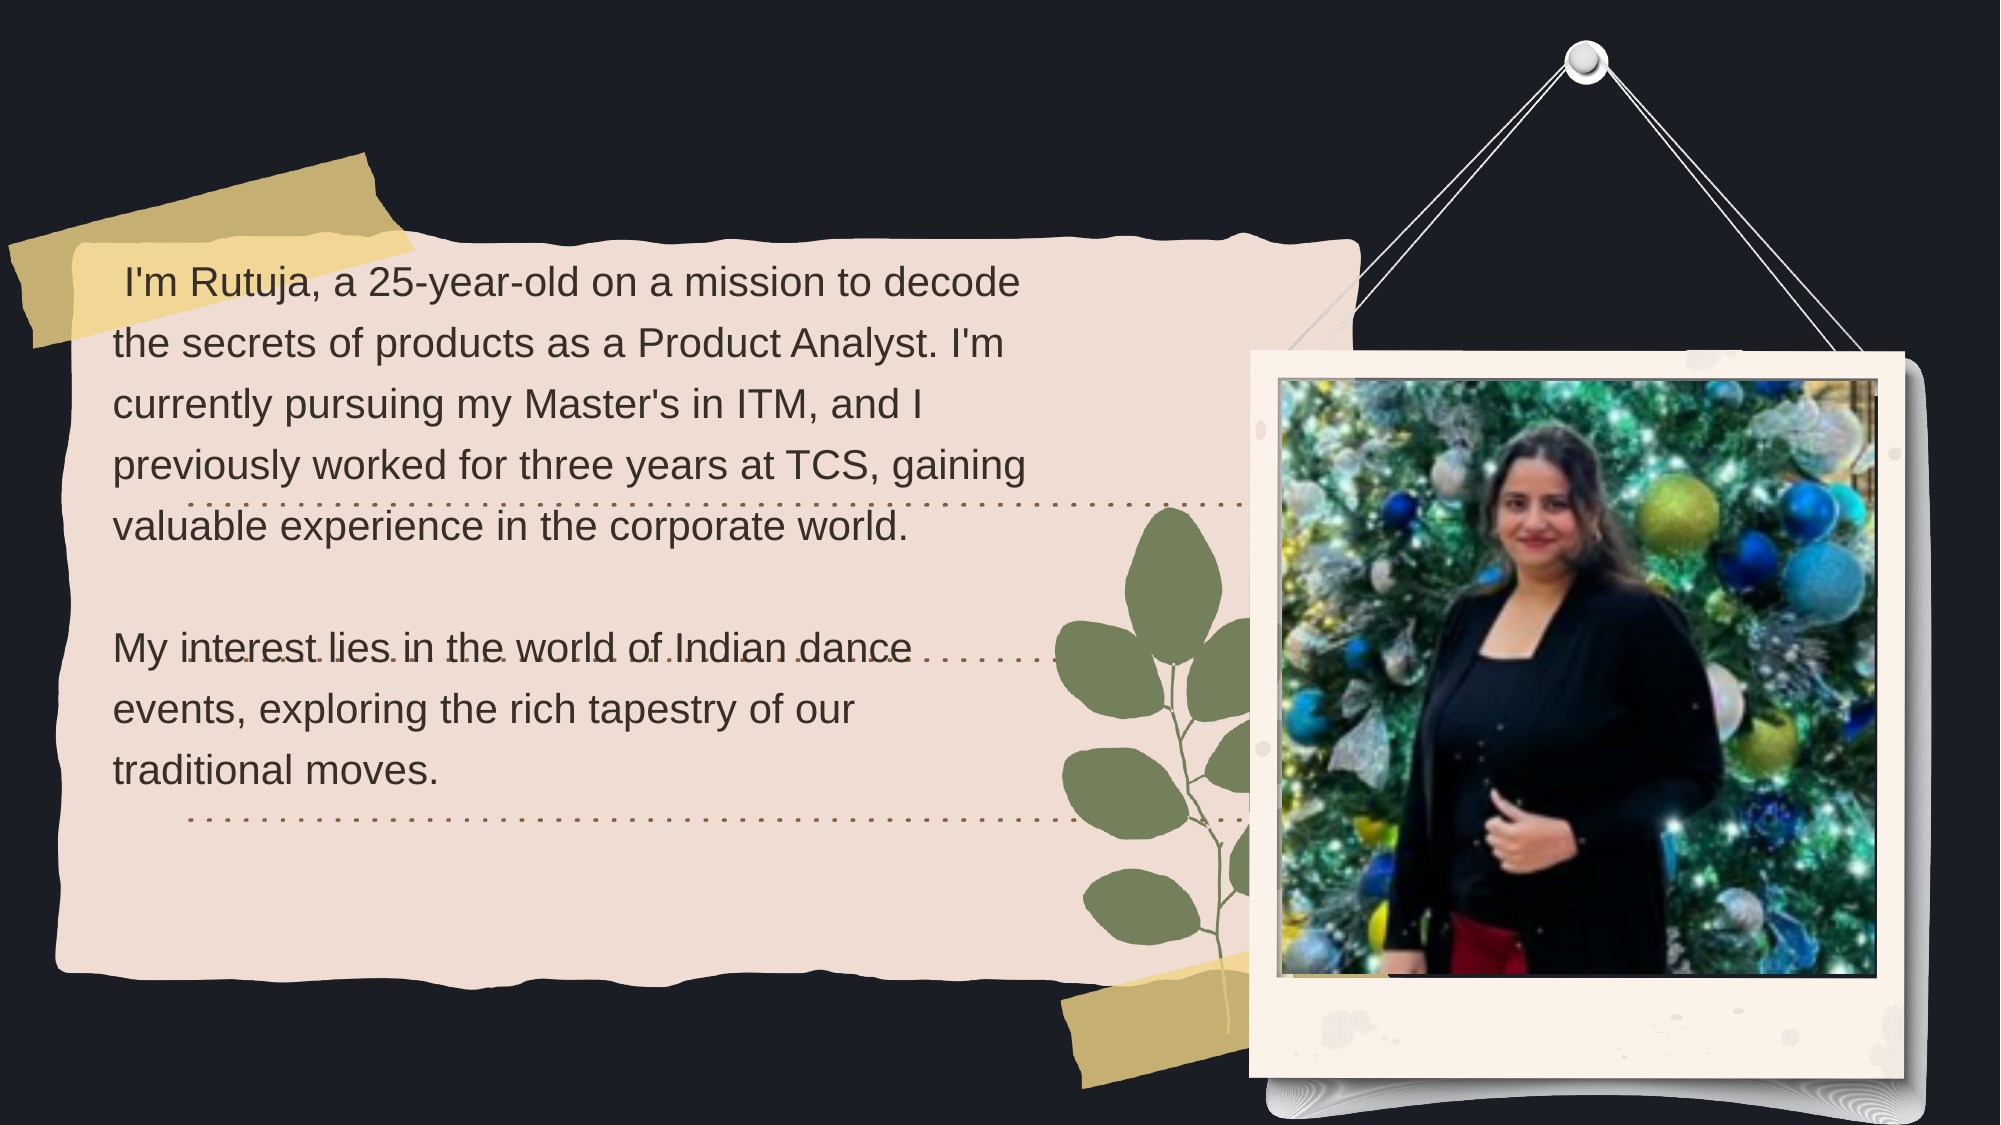

I'm Rutuja, a 25-year-old on a mission to decode the secrets of products as a Product Analyst. I'm currently pursuing my Master's in ITM, and I previously worked for three years at TCS, gaining valuable experience in the corporate world.

My interest lies in the world of Indian dance events, exploring the rich tapestry of our traditional moves.